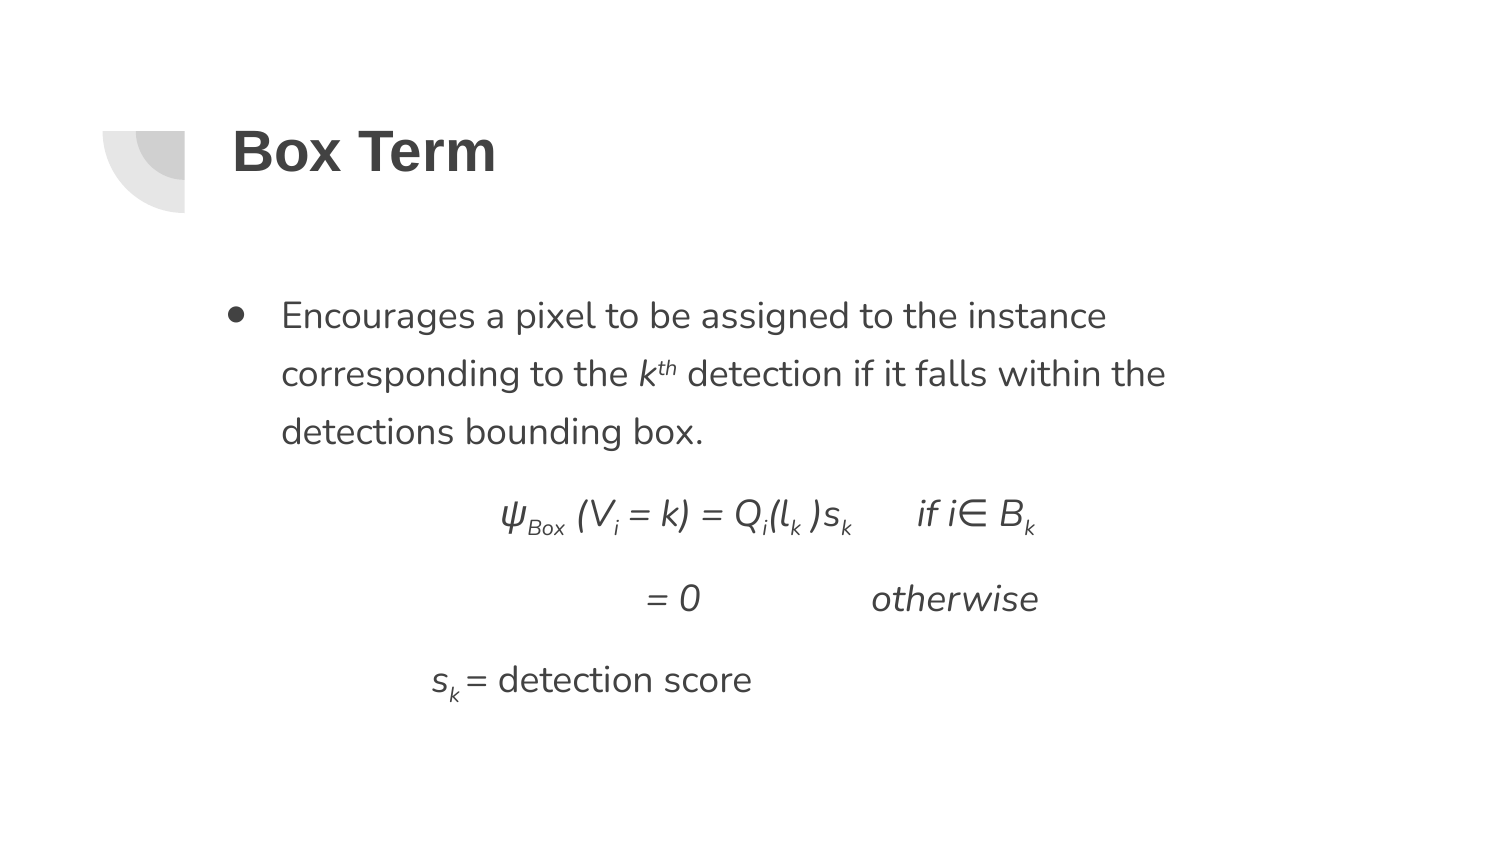

# Box Term
Encourages a pixel to be assigned to the instance corresponding to the kth detection if it falls within the detections bounding box.
ψBox (Vi = k) = Qi(lk )sk           if i∈ Bk
= 0		otherwise
sk = detection score